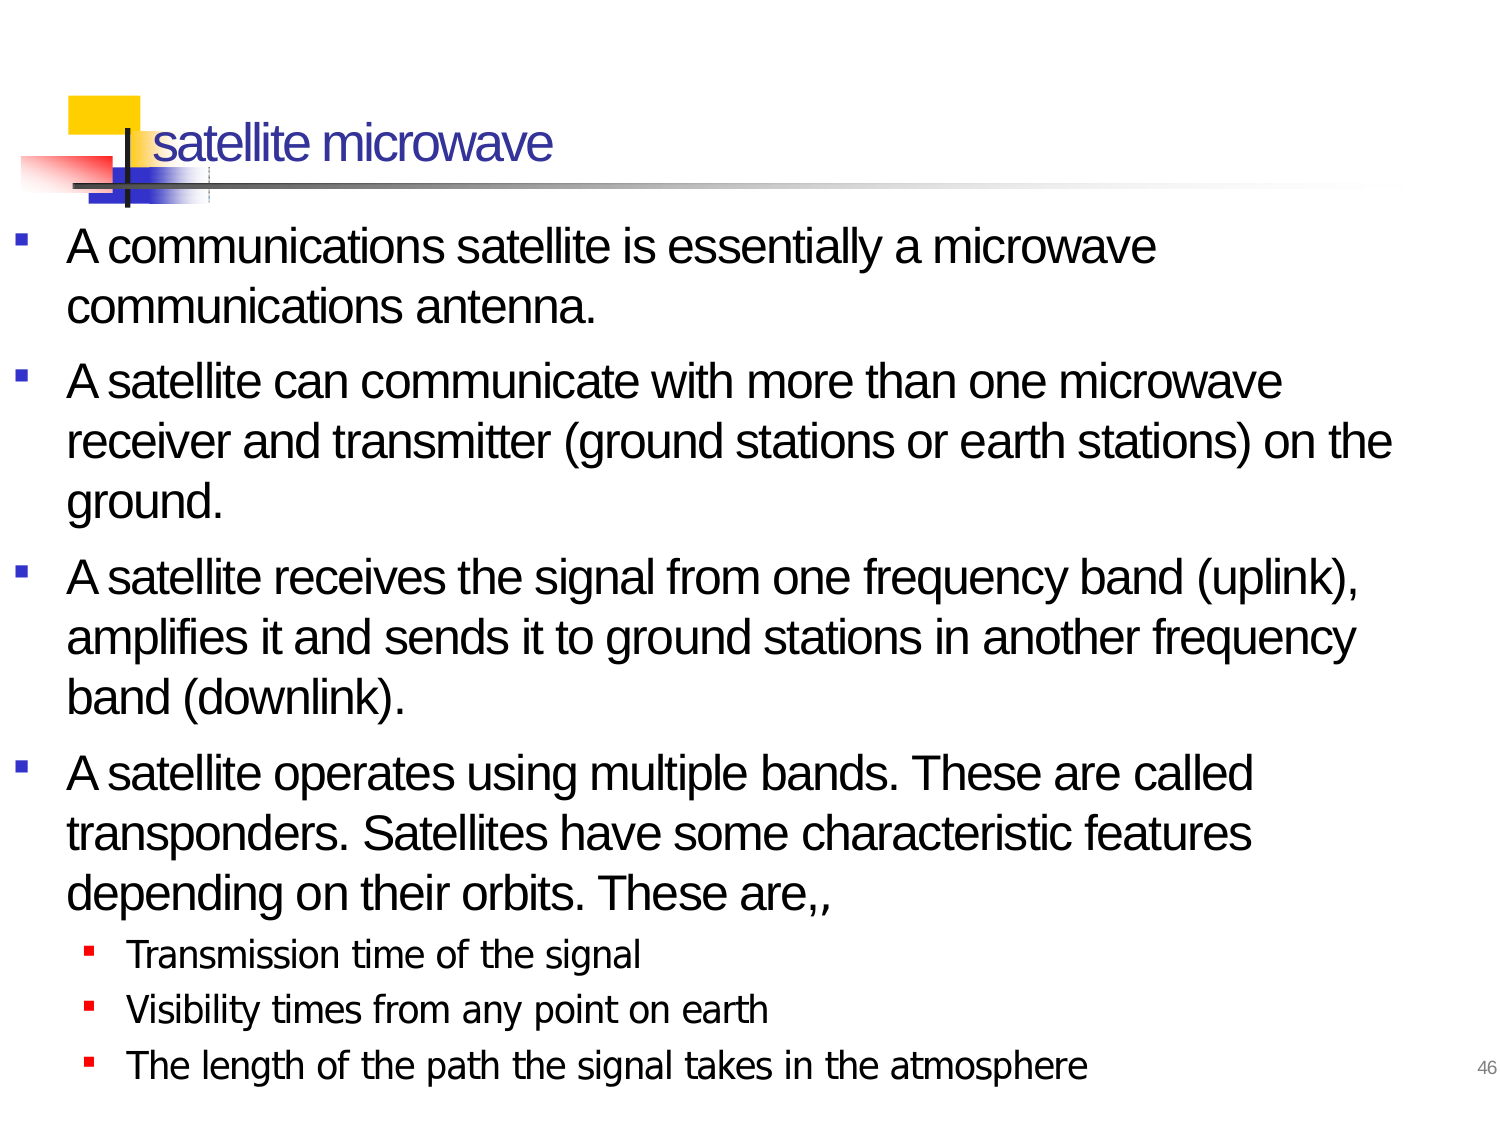

# satellite microwave

A communications satellite is essentially a microwave communications antenna.
A satellite can communicate with more than one microwave receiver and transmitter (ground stations or earth stations) on the ground.
A satellite receives the signal from one frequency band (uplink), amplifies it and sends it to ground stations in another frequency band (downlink).
A satellite operates using multiple bands. These are called transponders. Satellites have some characteristic features depending on their orbits. These are,,
Transmission time of the signal
Visibility times from any point on earth
The length of the path the signal takes in the atmosphere
46